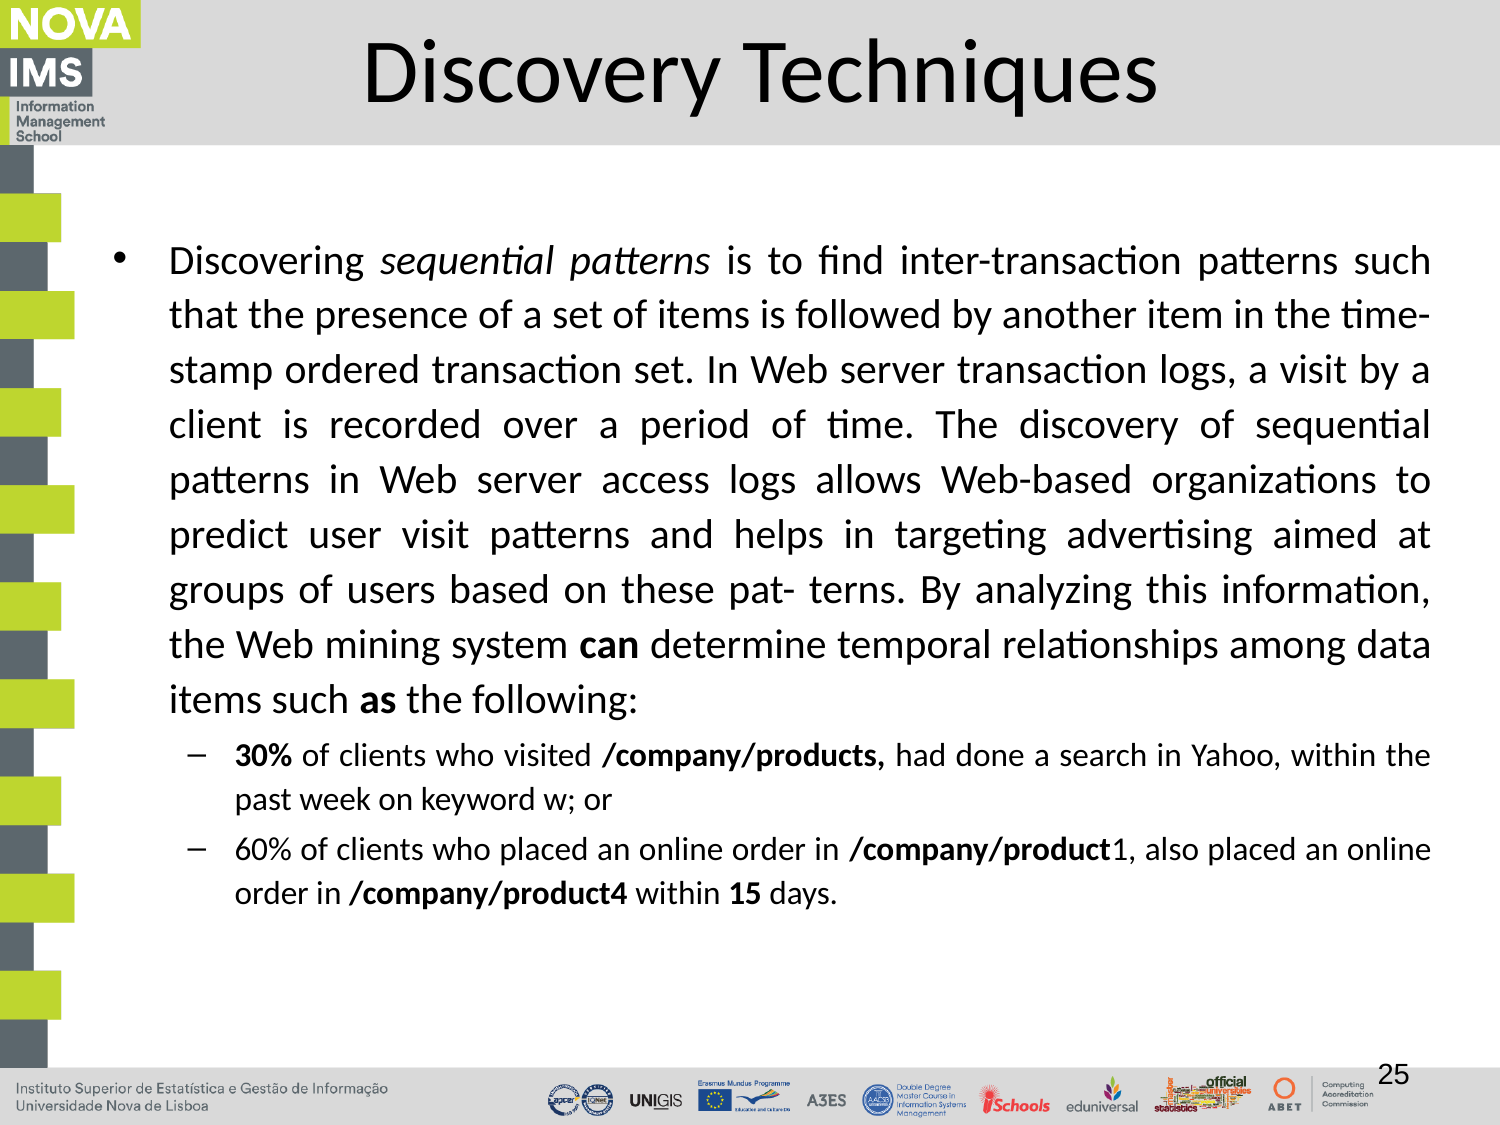

# Discovery Techniques
Discovering sequential patterns is to find inter-transaction patterns such that the presence of a set of items is followed by another item in the time-stamp ordered transaction set. In Web server transaction logs, a visit by a client is recorded over a period of time. The discovery of sequential patterns in Web server access logs allows Web-based organizations to predict user visit patterns and helps in targeting advertising aimed at groups of users based on these pat- terns. By analyzing this information, the Web mining system can determine temporal relationships among data items such as the following:
30% of clients who visited /company/products, had done a search in Yahoo, within the past week on keyword w; or
60% of clients who placed an online order in /company/product1, also placed an online order in /company/product4 within 15 days.
25